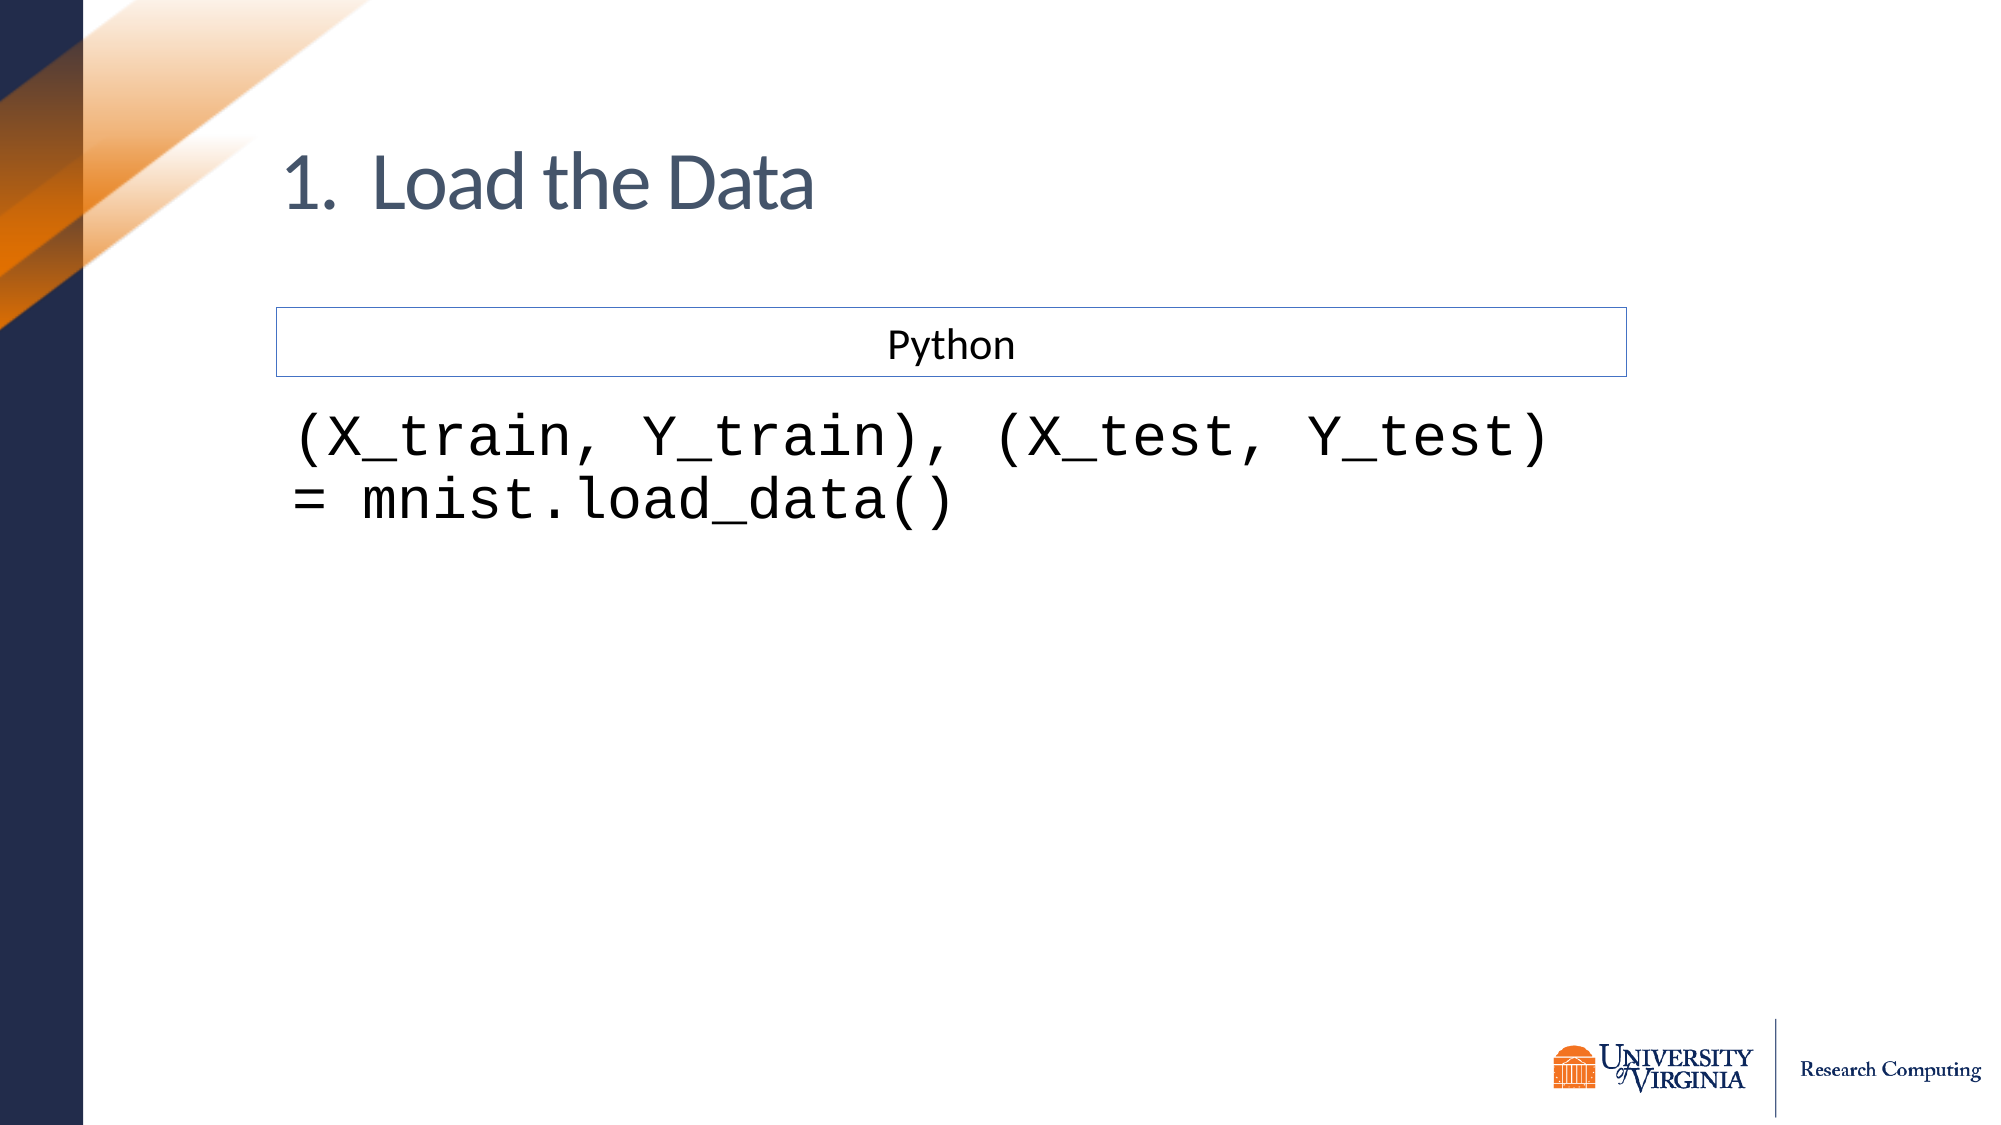

# 1.  Load the Data
(X_train, Y_train), (X_test, Y_test) = mnist.load_data()